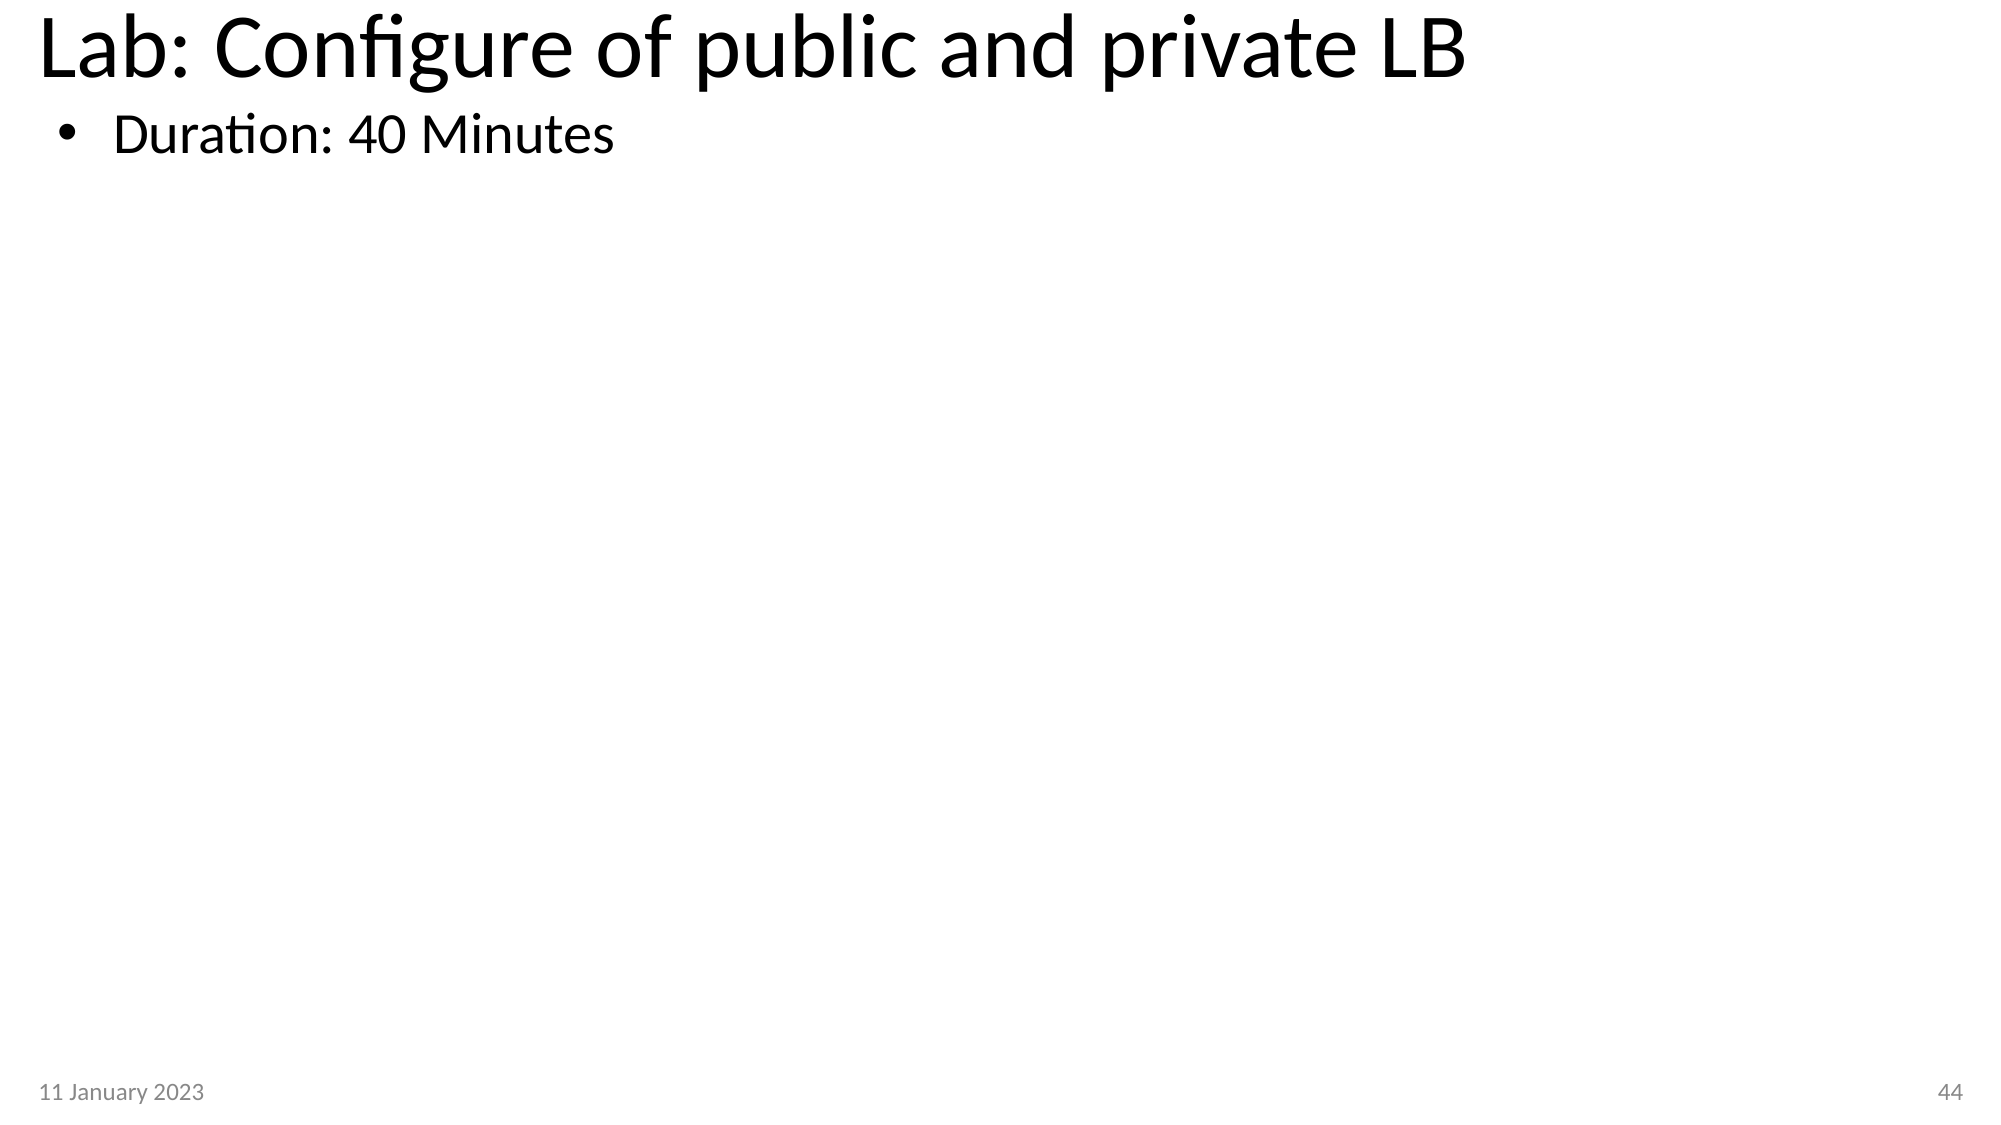

# Lab: Configure of public and private LB
Duration: 40 Minutes

11 January 2023
44